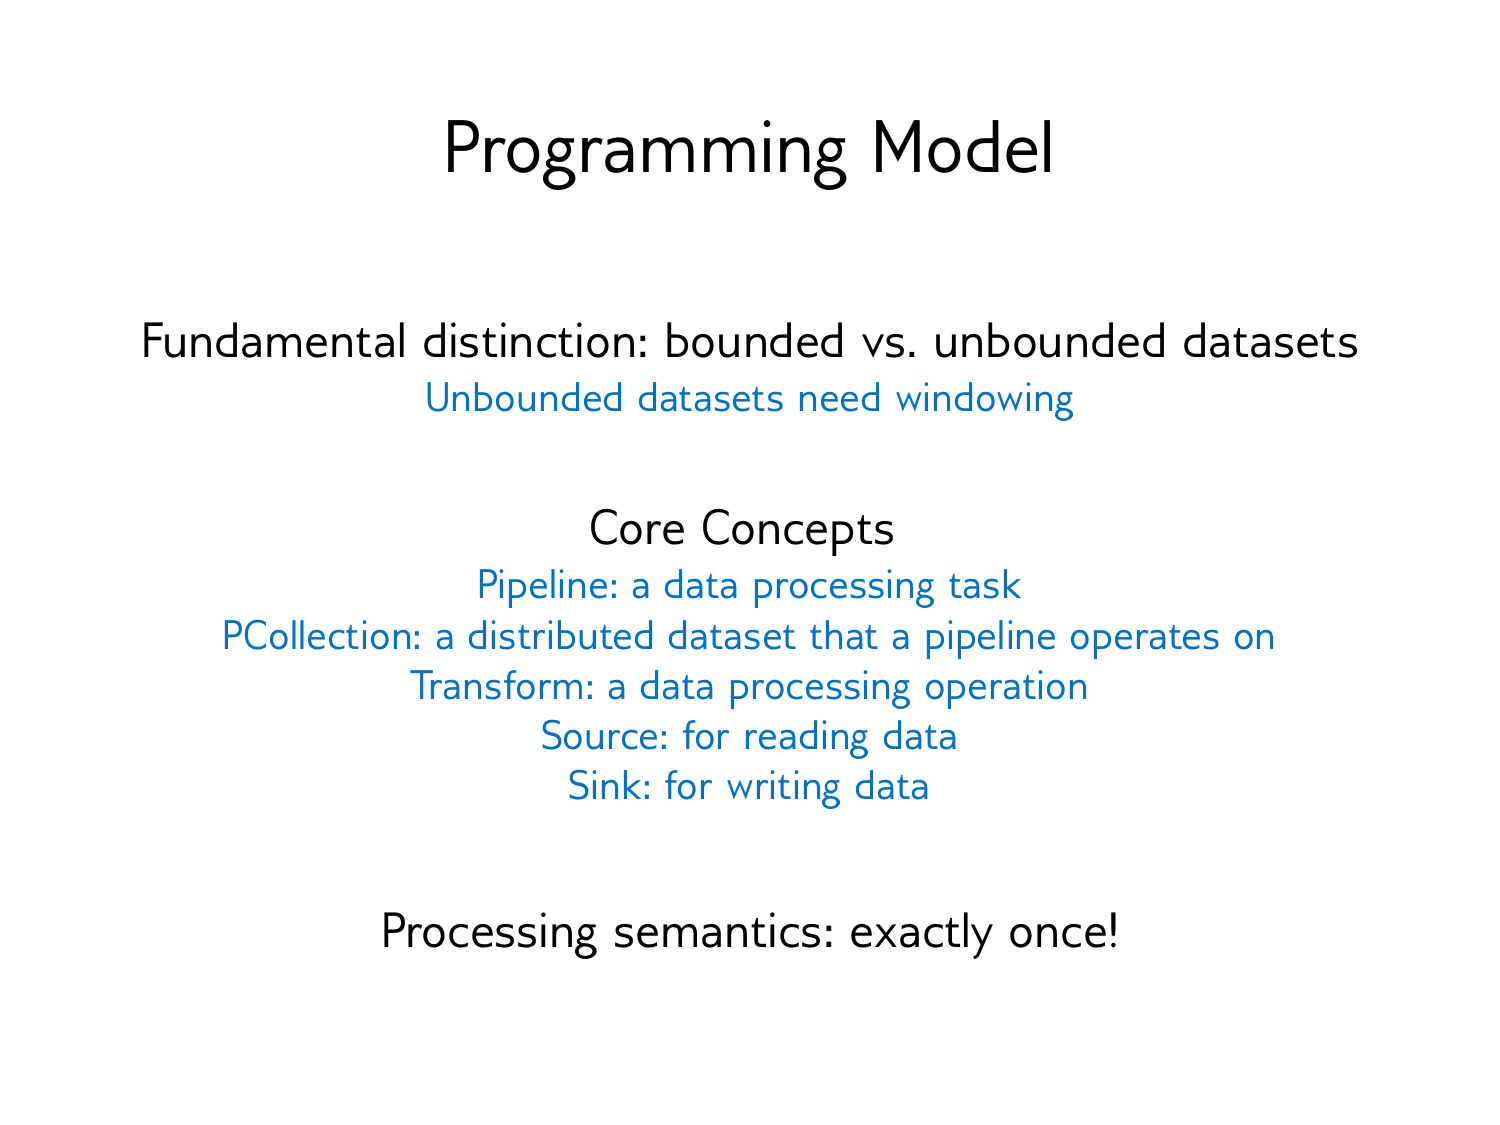

Programming Model
Fundamental distinction: bounded vs. unbounded datasets
Unbounded datasets need windowing
Core Concepts
Pipeline: a data processing task
PCollection: a distributed dataset that a pipeline operates on
Transform: a data processing operation
Source: for reading data
Sink: for writing data
Processing semantics: exactly once!